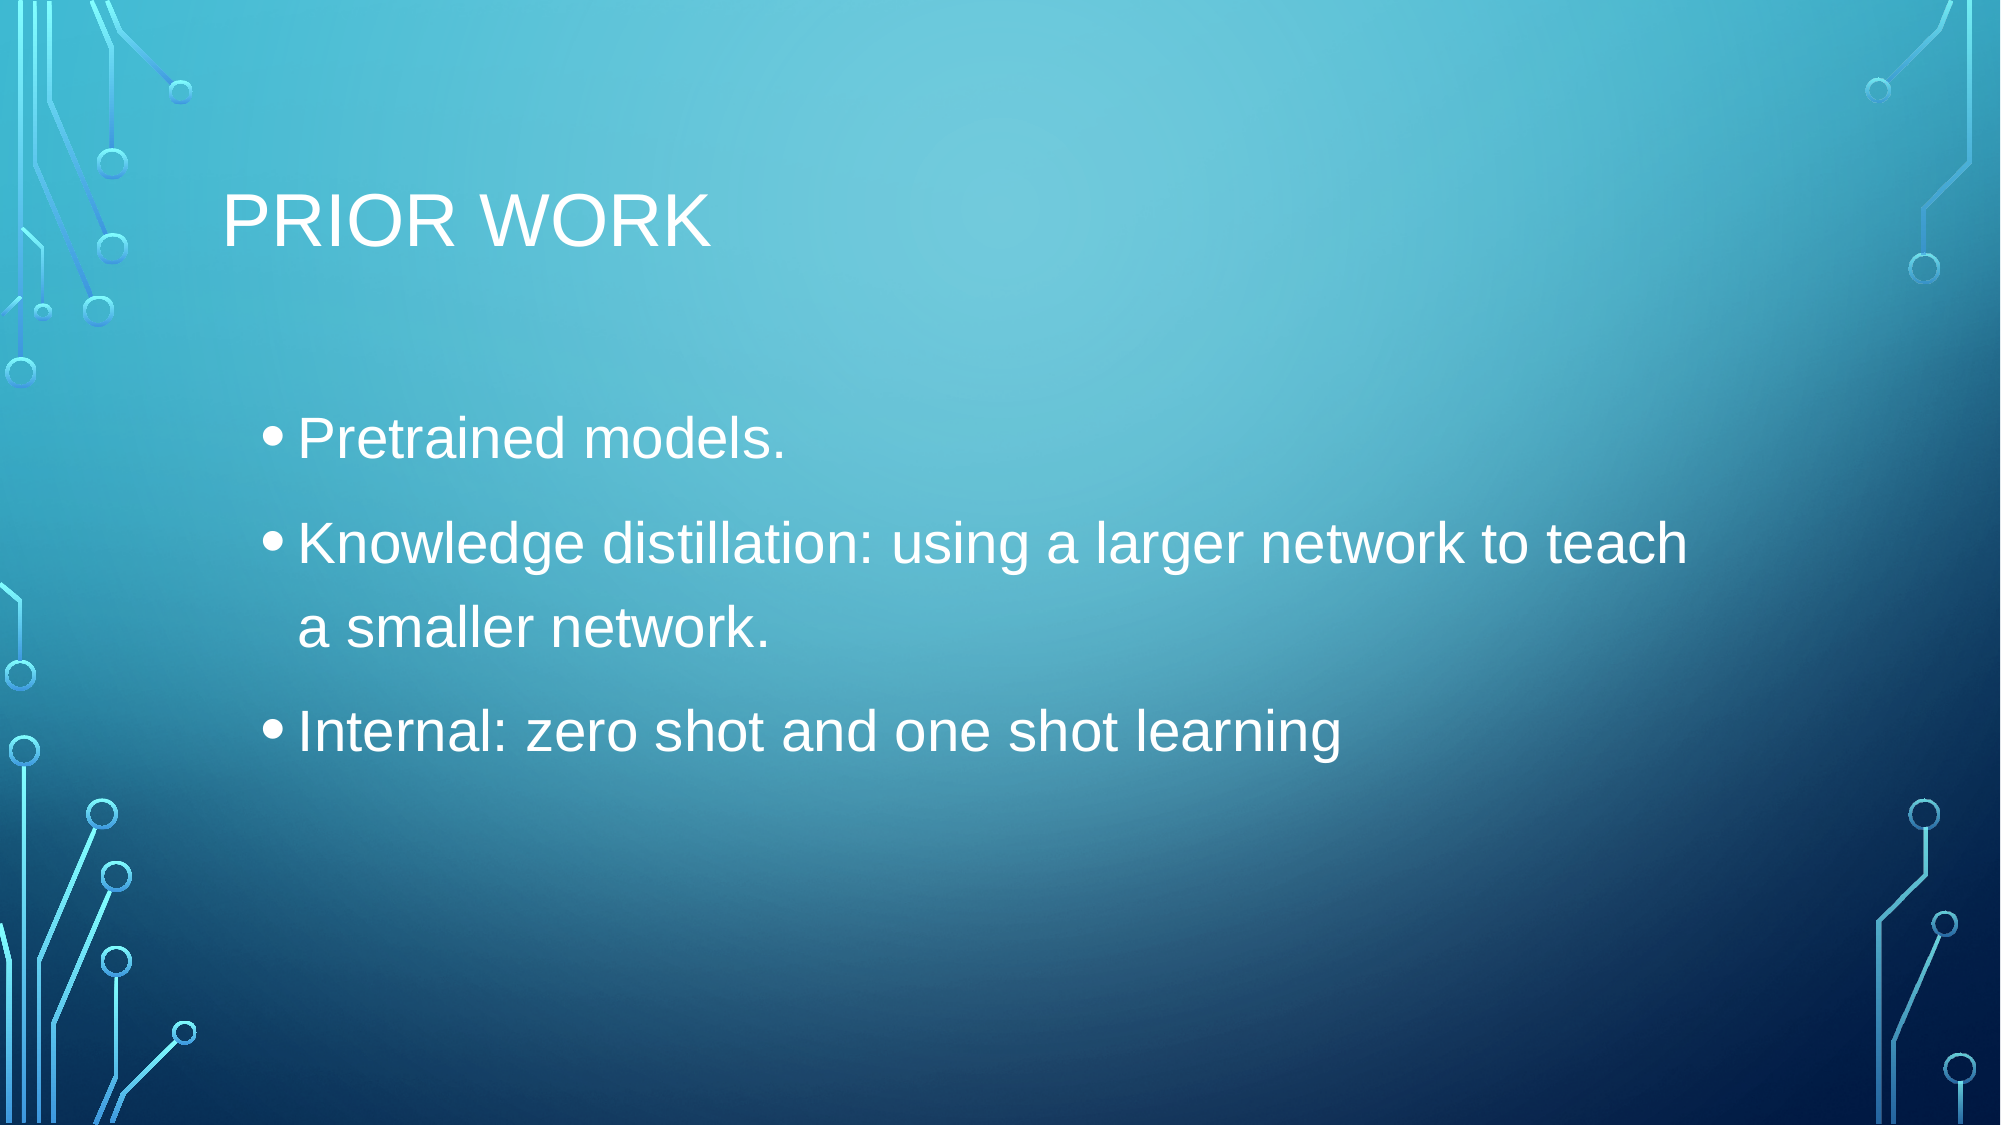

# Prior Work
Pretrained models.
Knowledge distillation: using a larger network to teach a smaller network.
Internal: zero shot and one shot learning